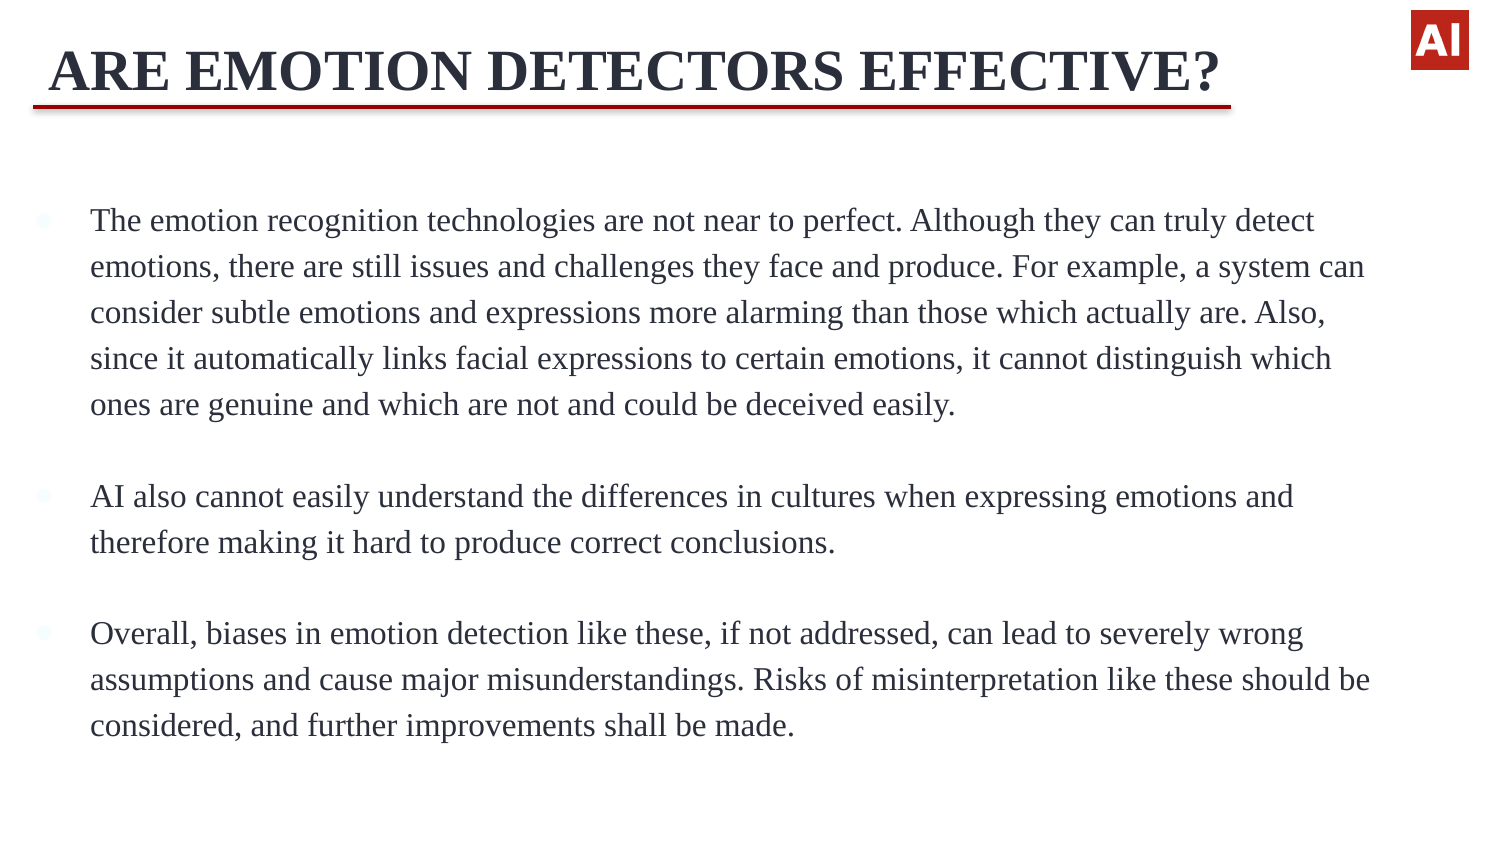

# ARE EMOTION DETECTORS EFFECTIVE?
The emotion recognition technologies are not near to perfect. Although they can truly detect emotions, there are still issues and challenges they face and produce. For example, a system can consider subtle emotions and expressions more alarming than those which actually are. Also, since it automatically links facial expressions to certain emotions, it cannot distinguish which ones are genuine and which are not and could be deceived easily.

AI also cannot easily understand the differences in cultures when expressing emotions and therefore making it hard to produce correct conclusions.

Overall, biases in emotion detection like these, if not addressed, can lead to severely wrong assumptions and cause major misunderstandings. Risks of misinterpretation like these should be considered, and further improvements shall be made.